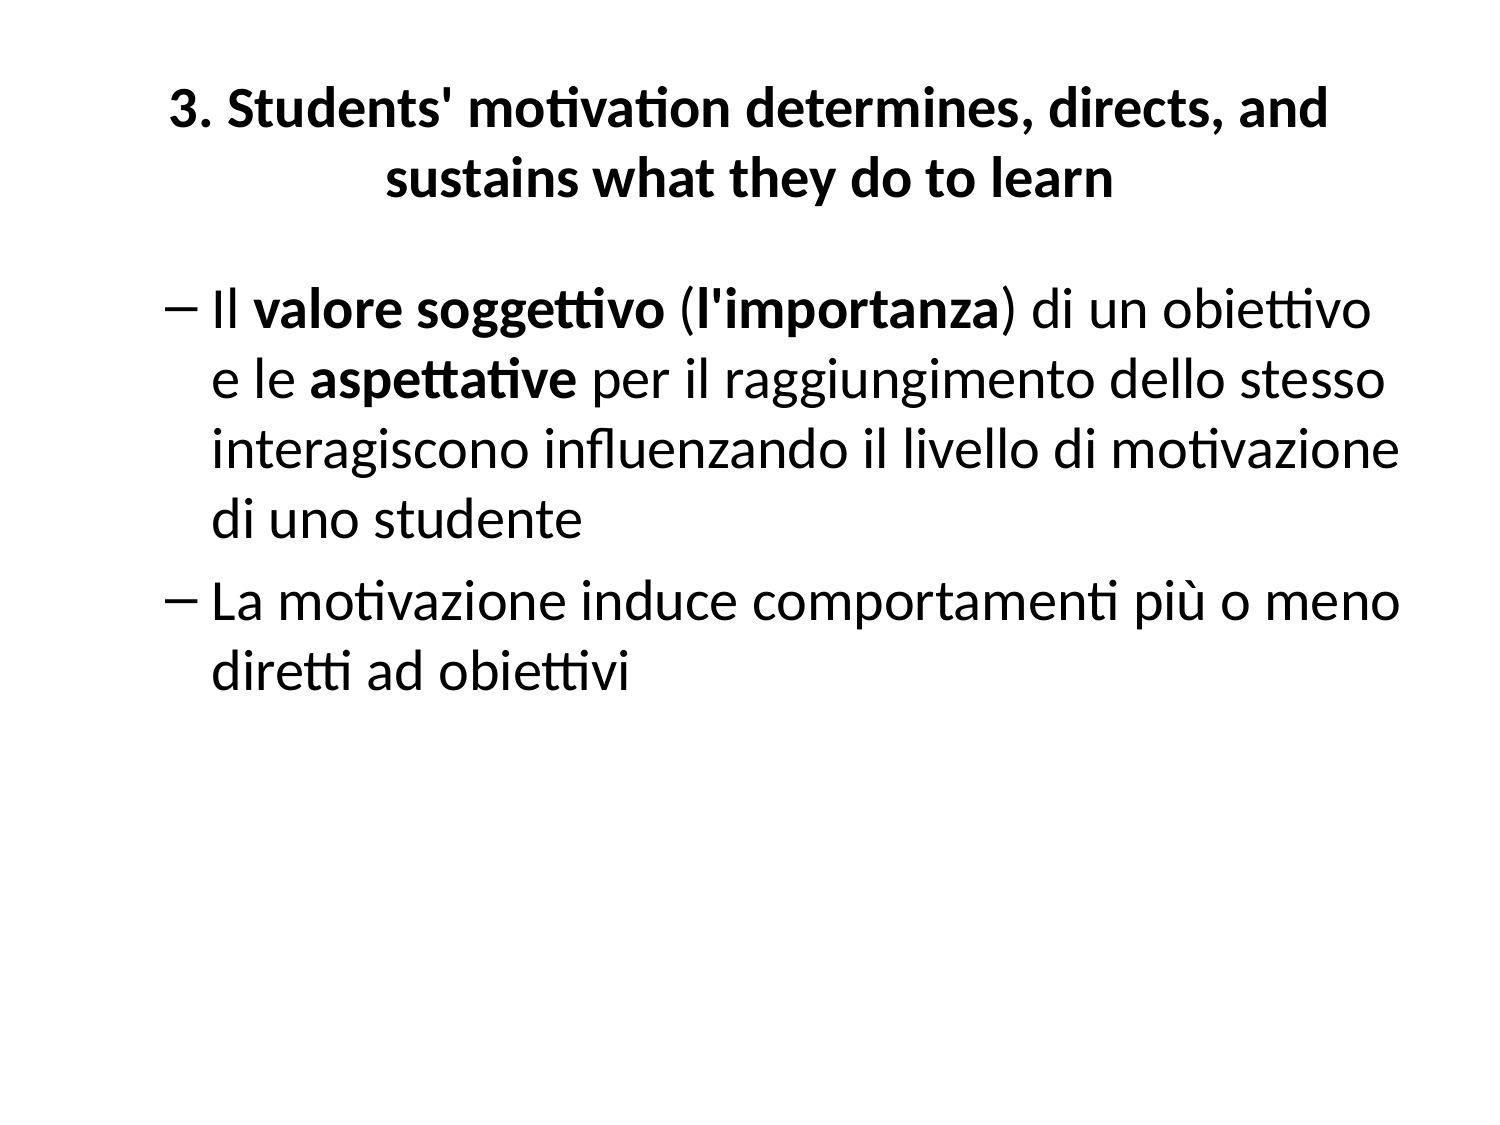

# 3. Students' motivation determines, directs, and sustains what they do to learn
Il valore soggettivo (l'importanza) di un obiettivo e le aspettative per il raggiungimento dello stesso interagiscono influenzando il livello di motivazione di uno studente
La motivazione induce comportamenti più o meno diretti ad obiettivi